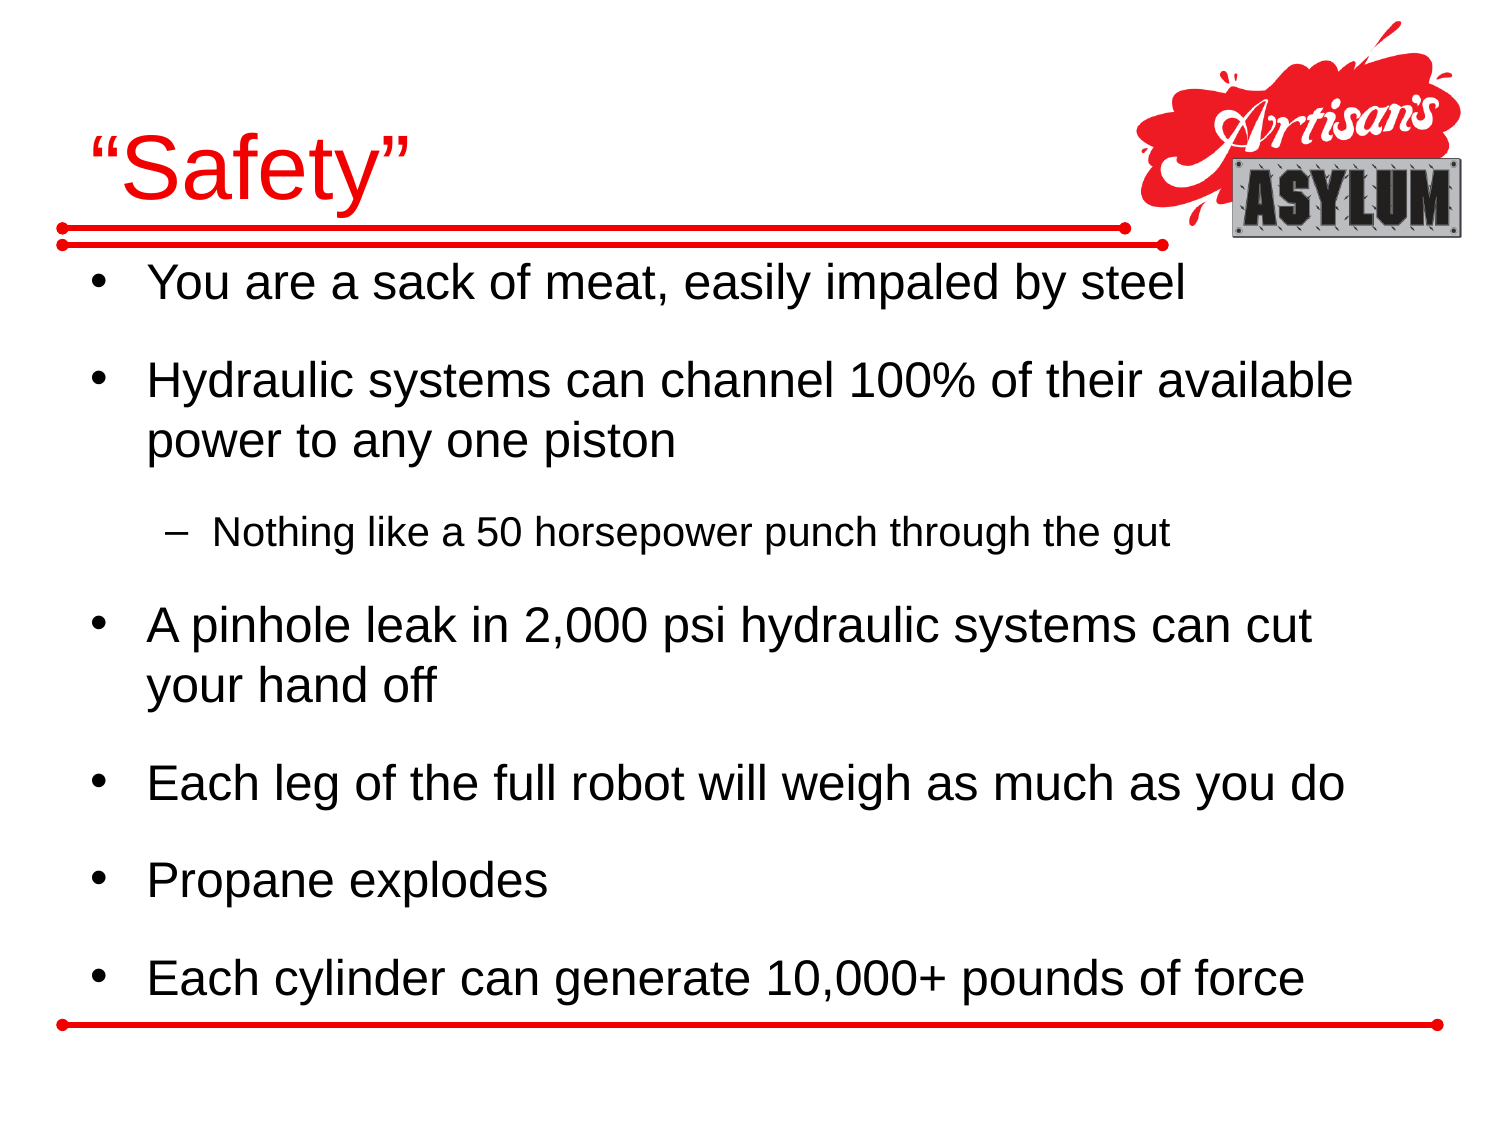

# “Safety”
You are a sack of meat, easily impaled by steel
Hydraulic systems can channel 100% of their available power to any one piston
Nothing like a 50 horsepower punch through the gut
A pinhole leak in 2,000 psi hydraulic systems can cut your hand off
Each leg of the full robot will weigh as much as you do
Propane explodes
Each cylinder can generate 10,000+ pounds of force